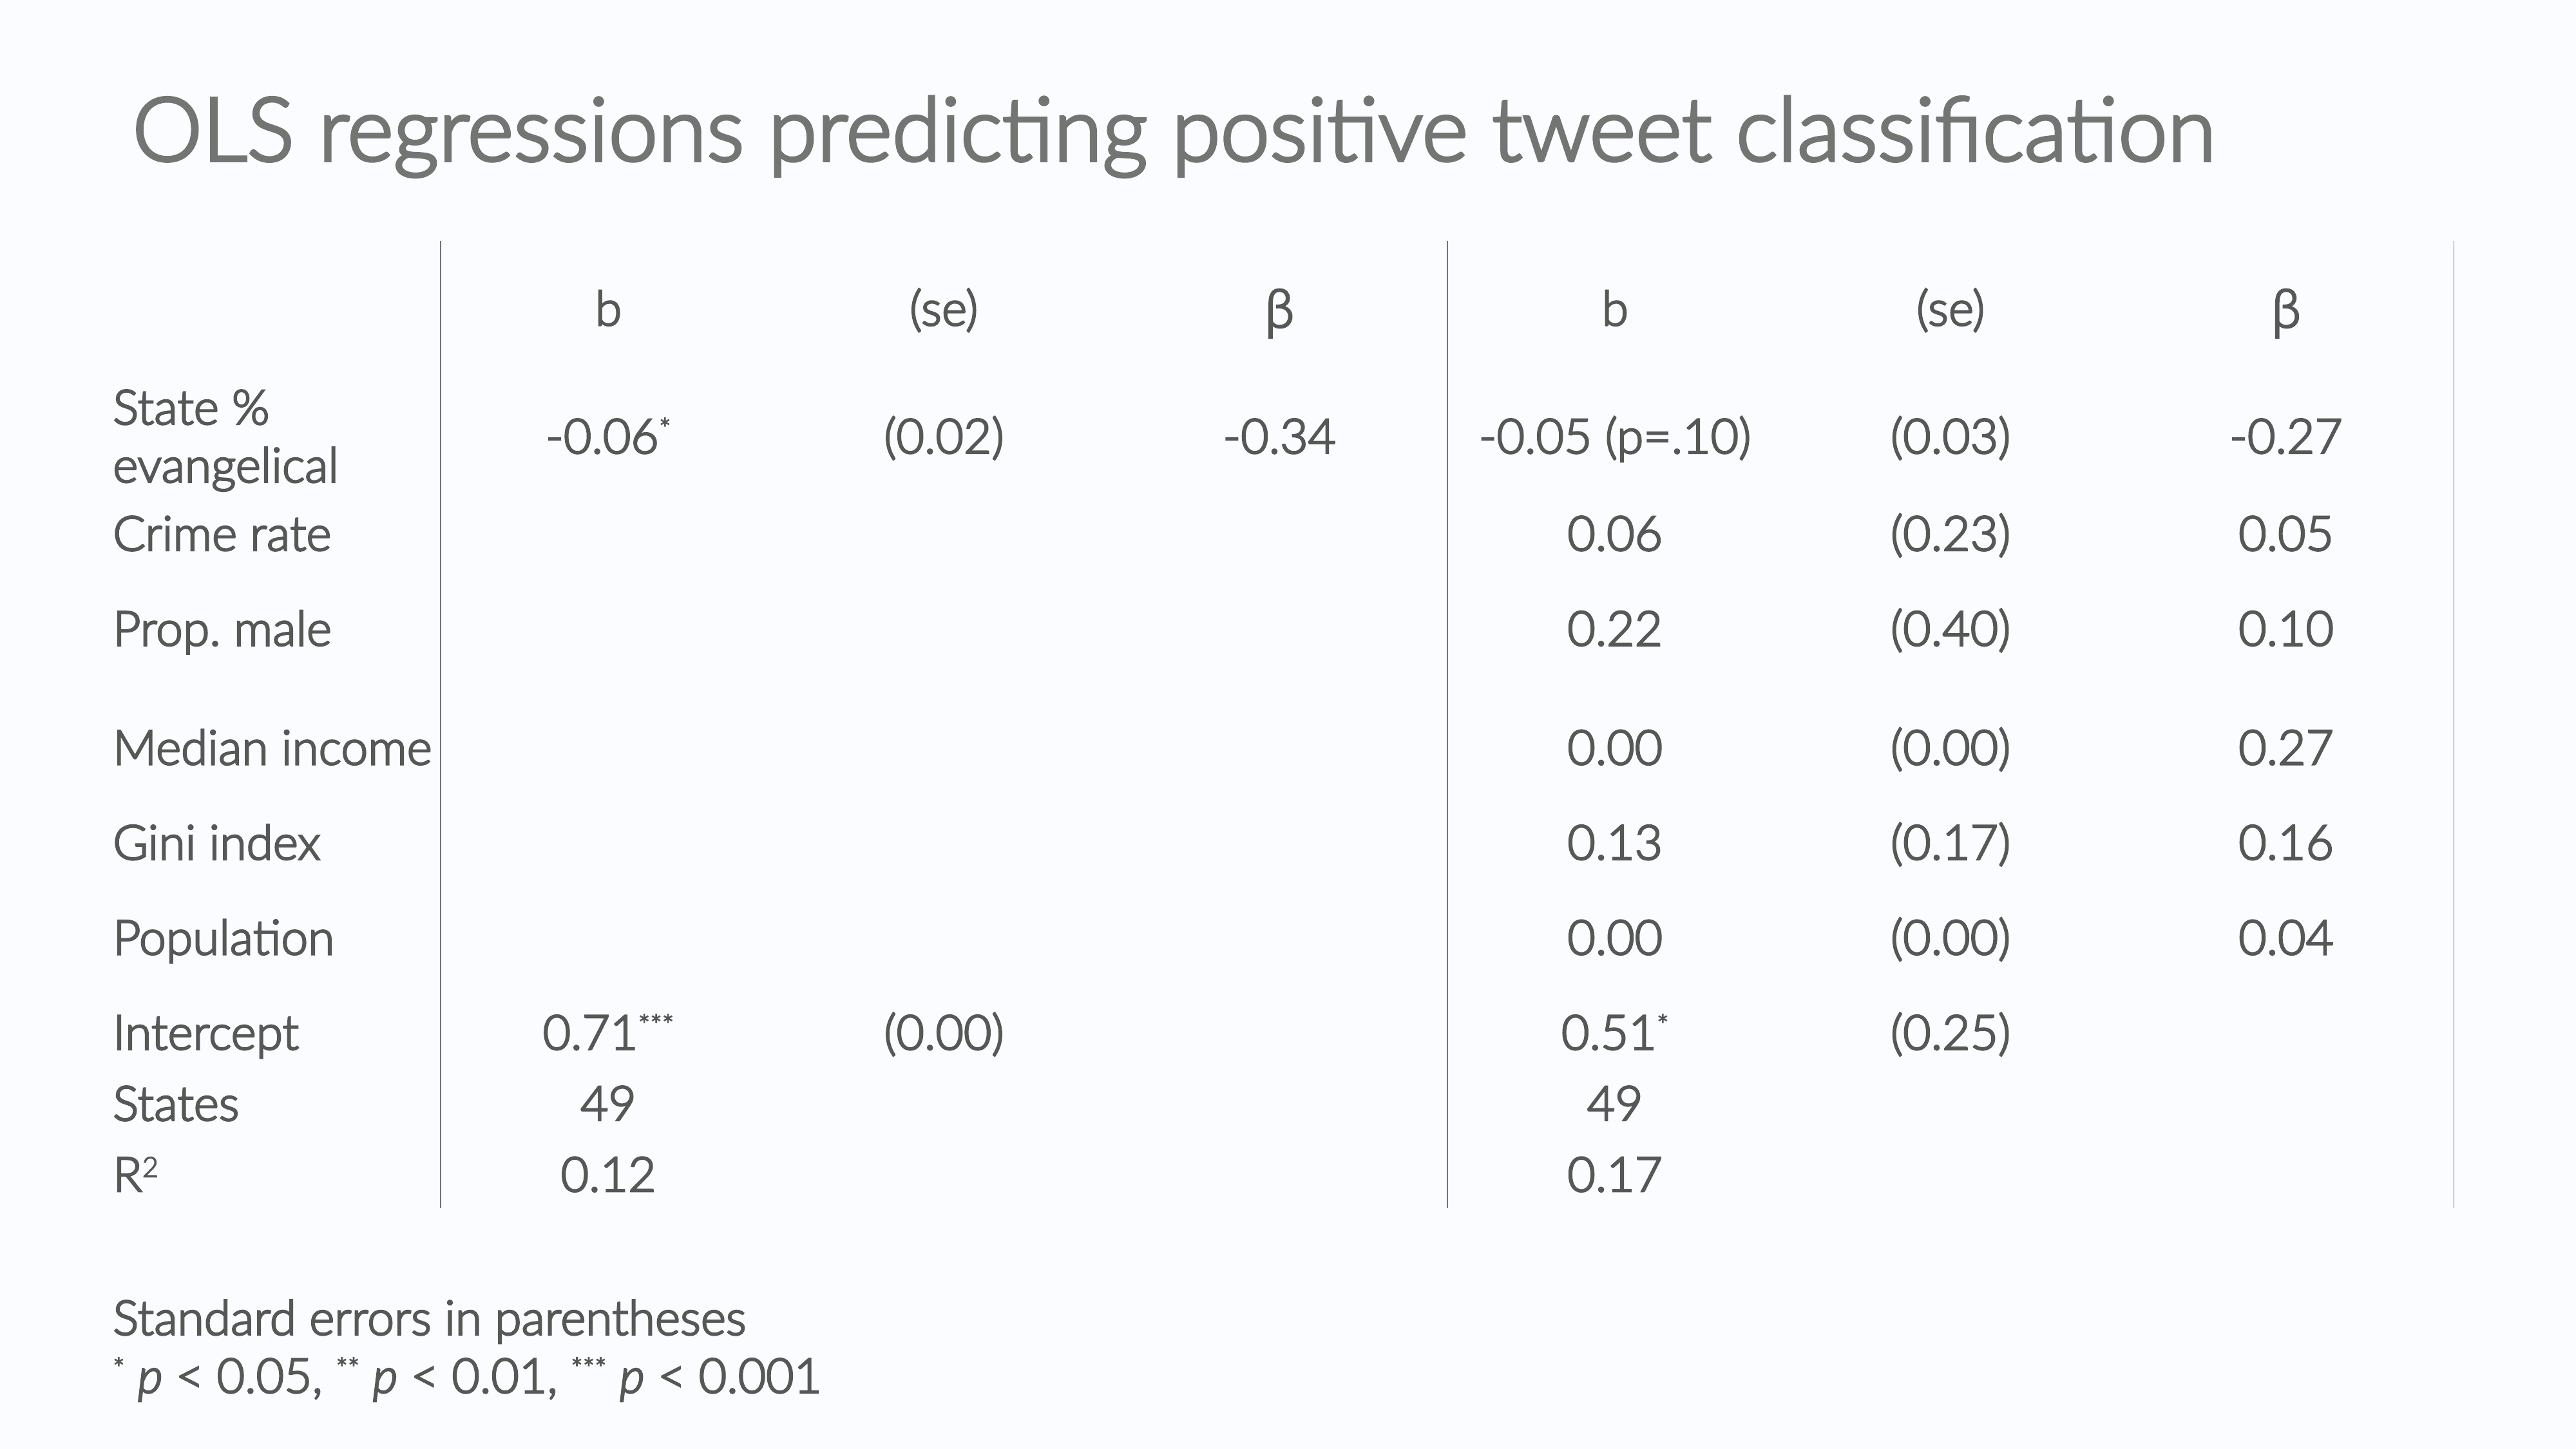

OLS regressions predicting positive tweet classification
|  |  |  |  |  |  |  |
| --- | --- | --- | --- | --- | --- | --- |
|  |  |  |  |  |  |  |
|  | b | (se) | β | b | (se) | β |
| State % evangelical | -0.06\* | (0.02) | -0.34 | -0.05 (p=.10) | (0.03) | -0.27 |
| Crime rate |  |  |  | 0.06 | (0.23) | 0.05 |
| Prop. male |  |  |  | 0.22 | (0.40) | 0.10 |
| Median income |  |  |  | 0.00 | (0.00) | 0.27 |
| Gini index |  |  |  | 0.13 | (0.17) | 0.16 |
| Population |  |  |  | 0.00 | (0.00) | 0.04 |
| Intercept | 0.71\*\*\* | (0.00) |  | 0.51\* | (0.25) |  |
| States | 49 |  |  | 49 |  |  |
| R2 | 0.12 |  |  | 0.17 |  |  |
|  |  |  |  |  |  |  |
| Standard errors in parentheses  \* p < 0.05, \*\* p < 0.01, \*\*\* p < 0.001 |  |  |  |  |  |  |